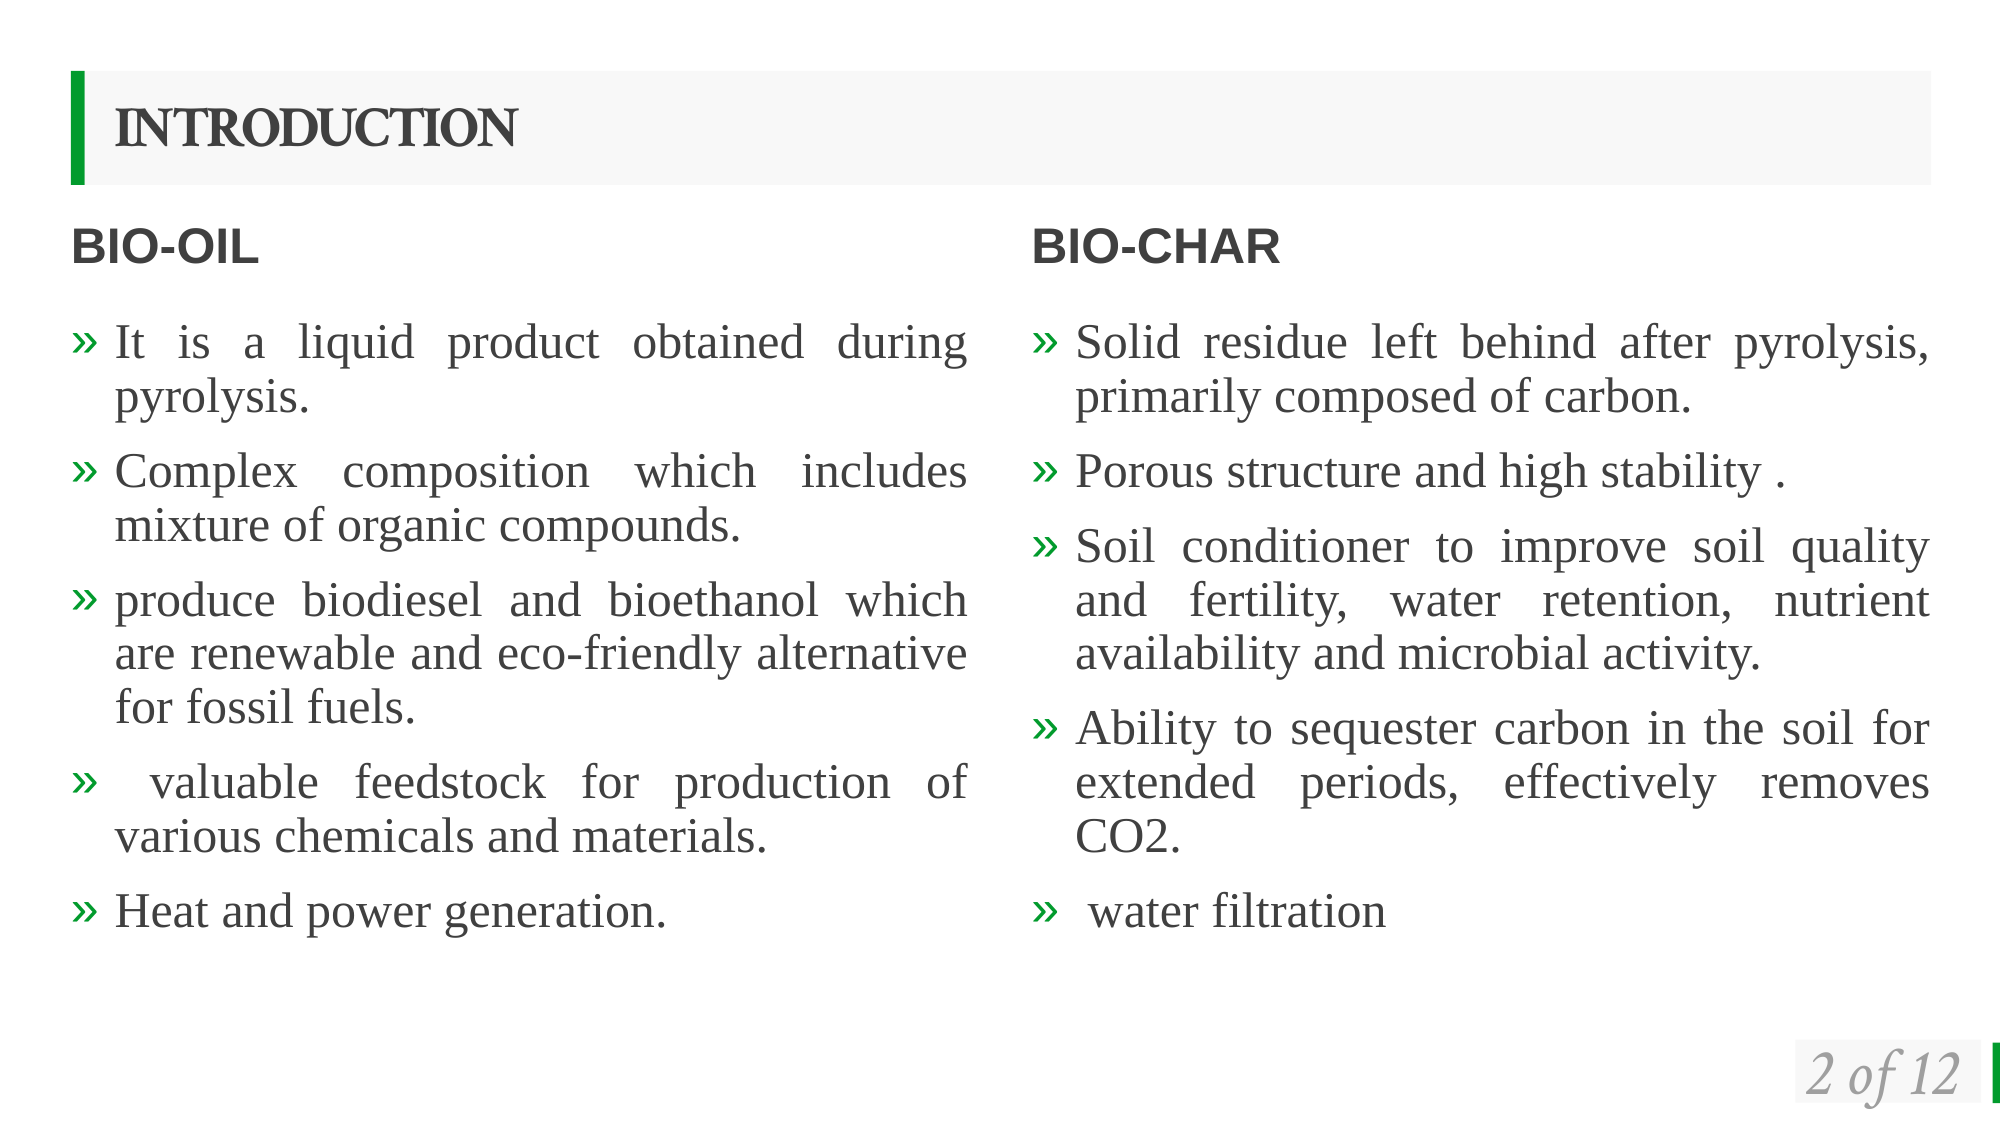

# INTRODUCTION
BIO-OIL
BIO-CHAR
It is a liquid product obtained during pyrolysis.
Complex composition which includes mixture of organic compounds.
produce biodiesel and bioethanol which are renewable and eco-friendly alternative for fossil fuels.
 valuable feedstock for production of various chemicals and materials.
Heat and power generation.
Solid residue left behind after pyrolysis, primarily composed of carbon.
Porous structure and high stability .
Soil conditioner to improve soil quality and fertility, water retention, nutrient availability and microbial activity.
Ability to sequester carbon in the soil for extended periods, effectively removes CO2.
 water filtration

2 of 12